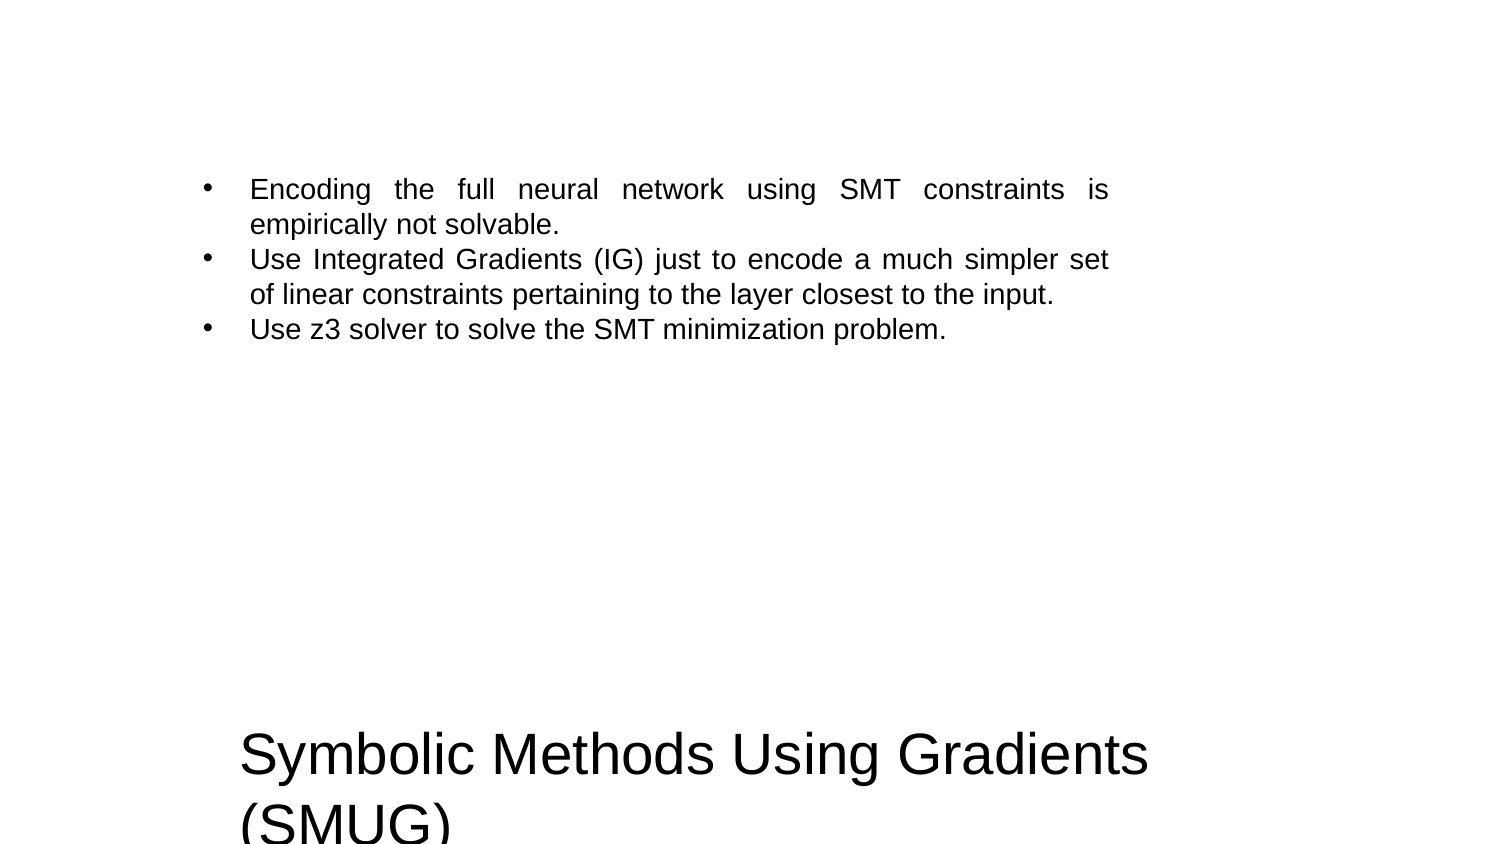

Encoding the full neural network using SMT constraints is empirically not solvable.
Use Integrated Gradients (IG) just to encode a much simpler set of linear constraints pertaining to the layer closest to the input.
Use z3 solver to solve the SMT minimization problem.
Symbolic Methods Using Gradients (SMUG)